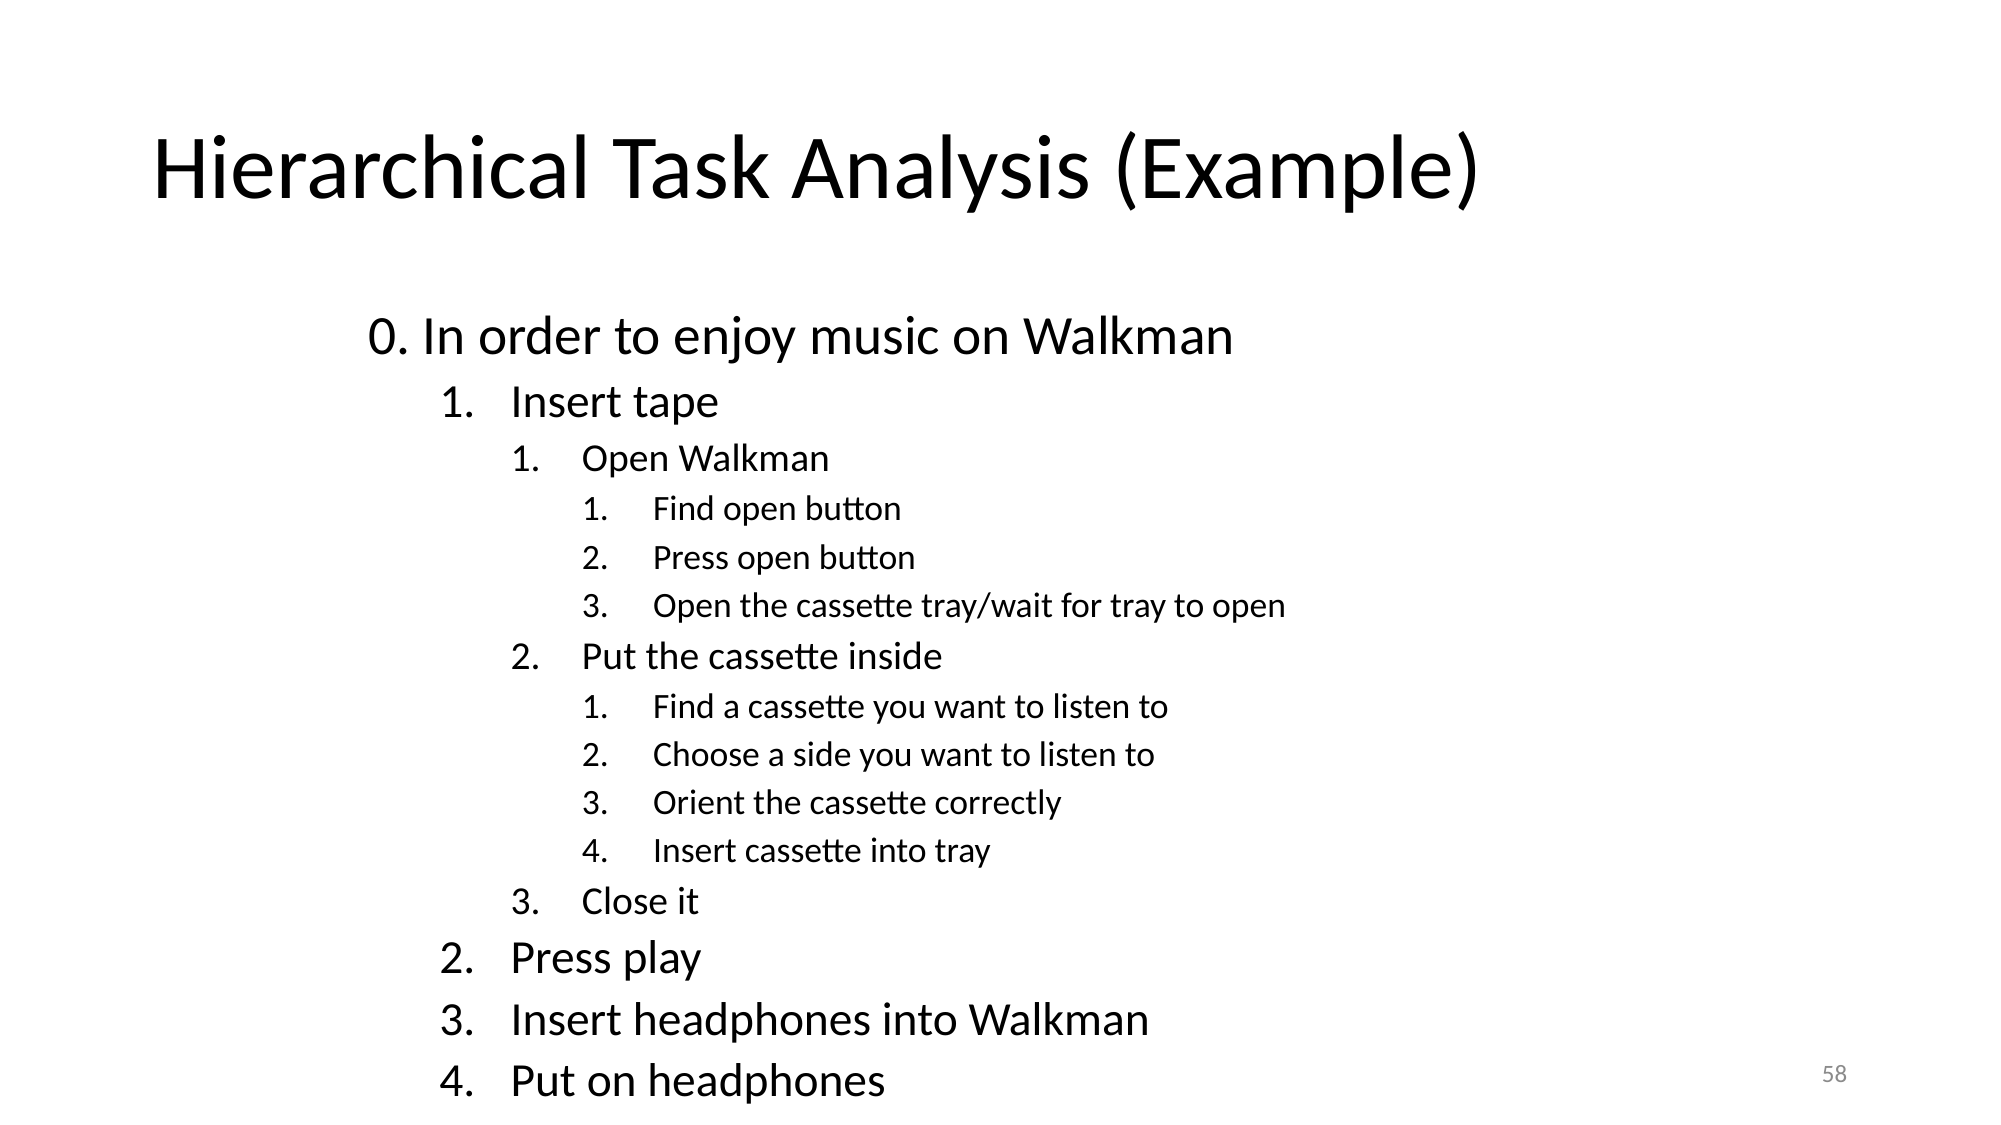

# Hierarchical Task Analysis (Example)
0. In order to enjoy music on Walkman
Insert tape
Open Walkman
Find open button
Press open button
Open the cassette tray/wait for tray to open
Put the cassette inside
Find a cassette you want to listen to
Choose a side you want to listen to
Orient the cassette correctly
Insert cassette into tray
Close it
Press play
Insert headphones into Walkman
Put on headphones

58